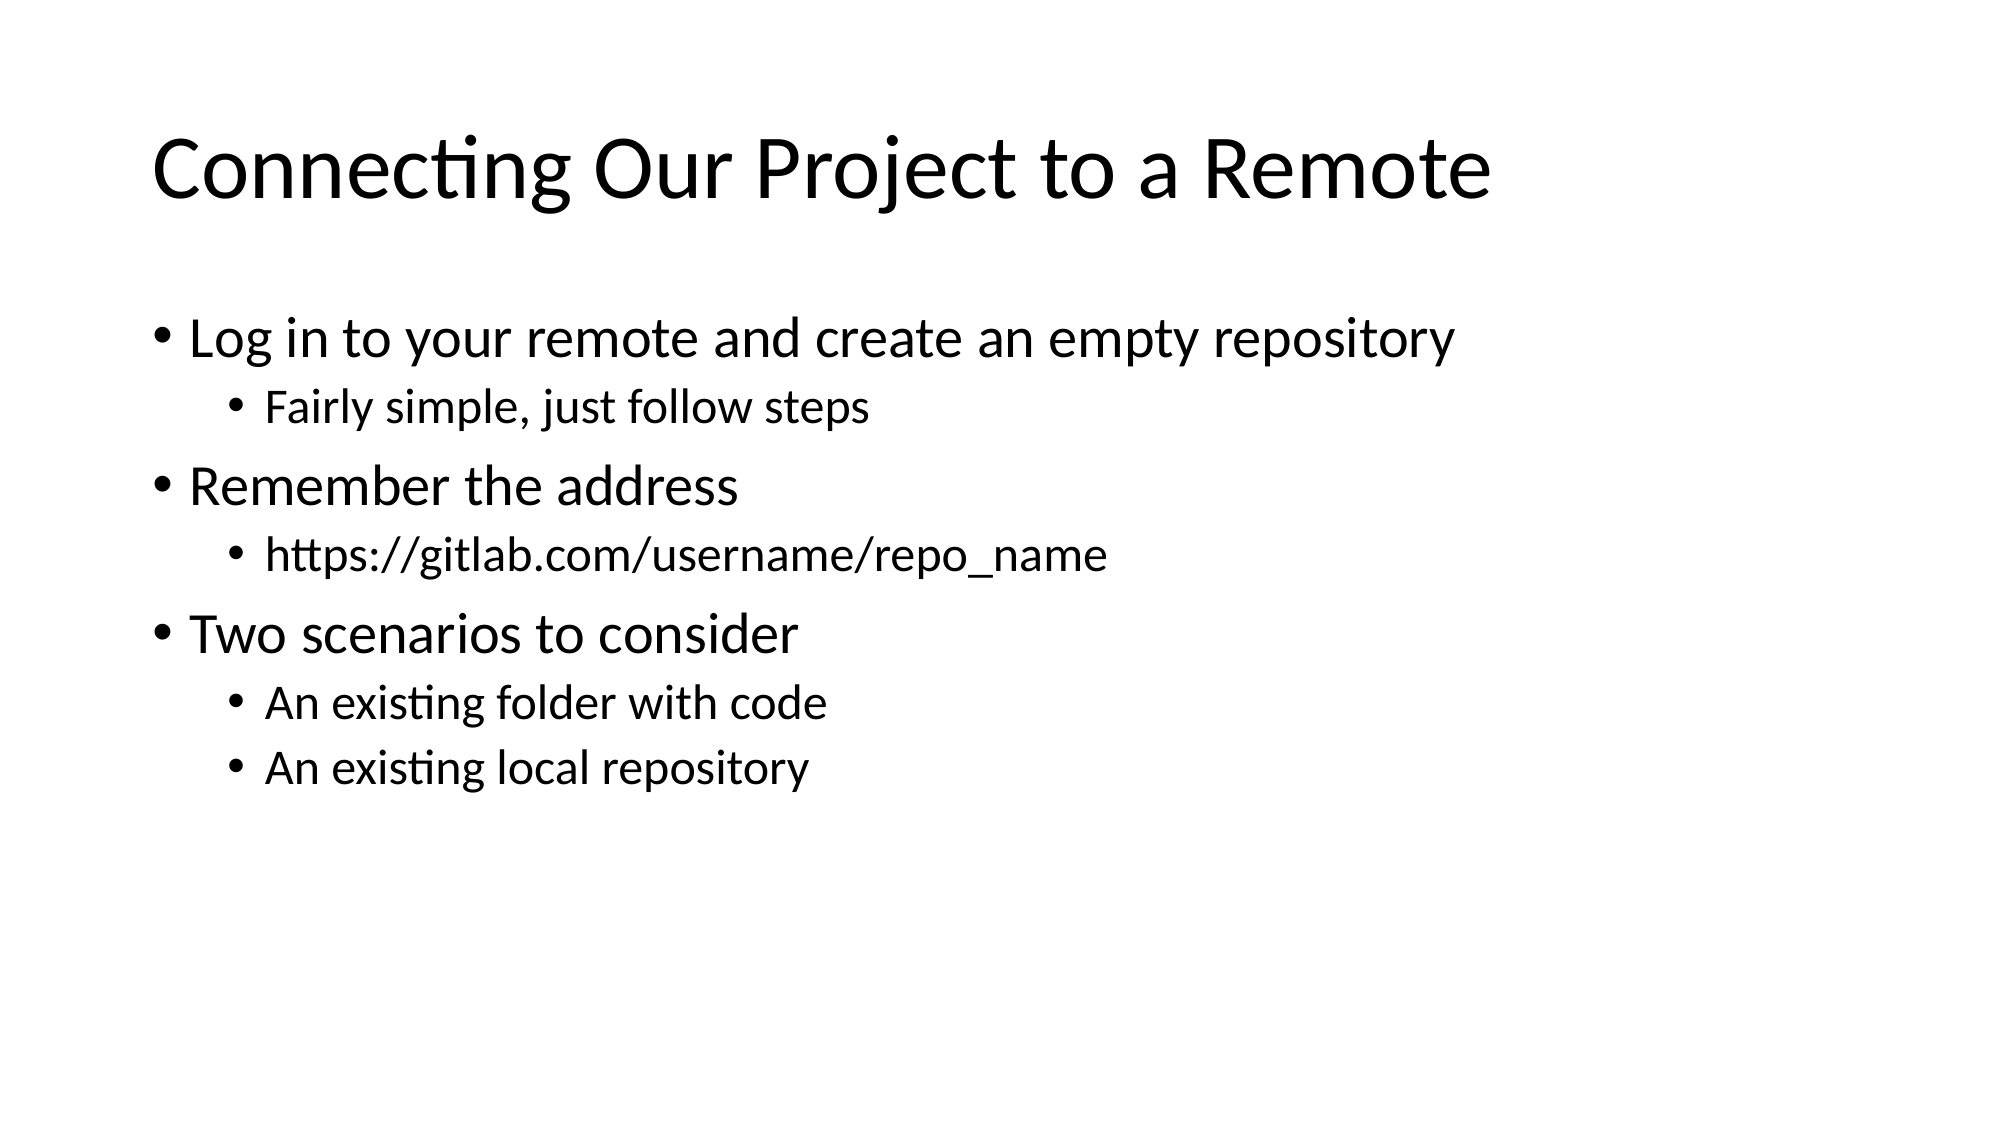

# Connecting Our Project to a Remote
Log in to your remote and create an empty repository
Fairly simple, just follow steps
Remember the address
https://gitlab.com/username/repo_name
Two scenarios to consider
An existing folder with code
An existing local repository